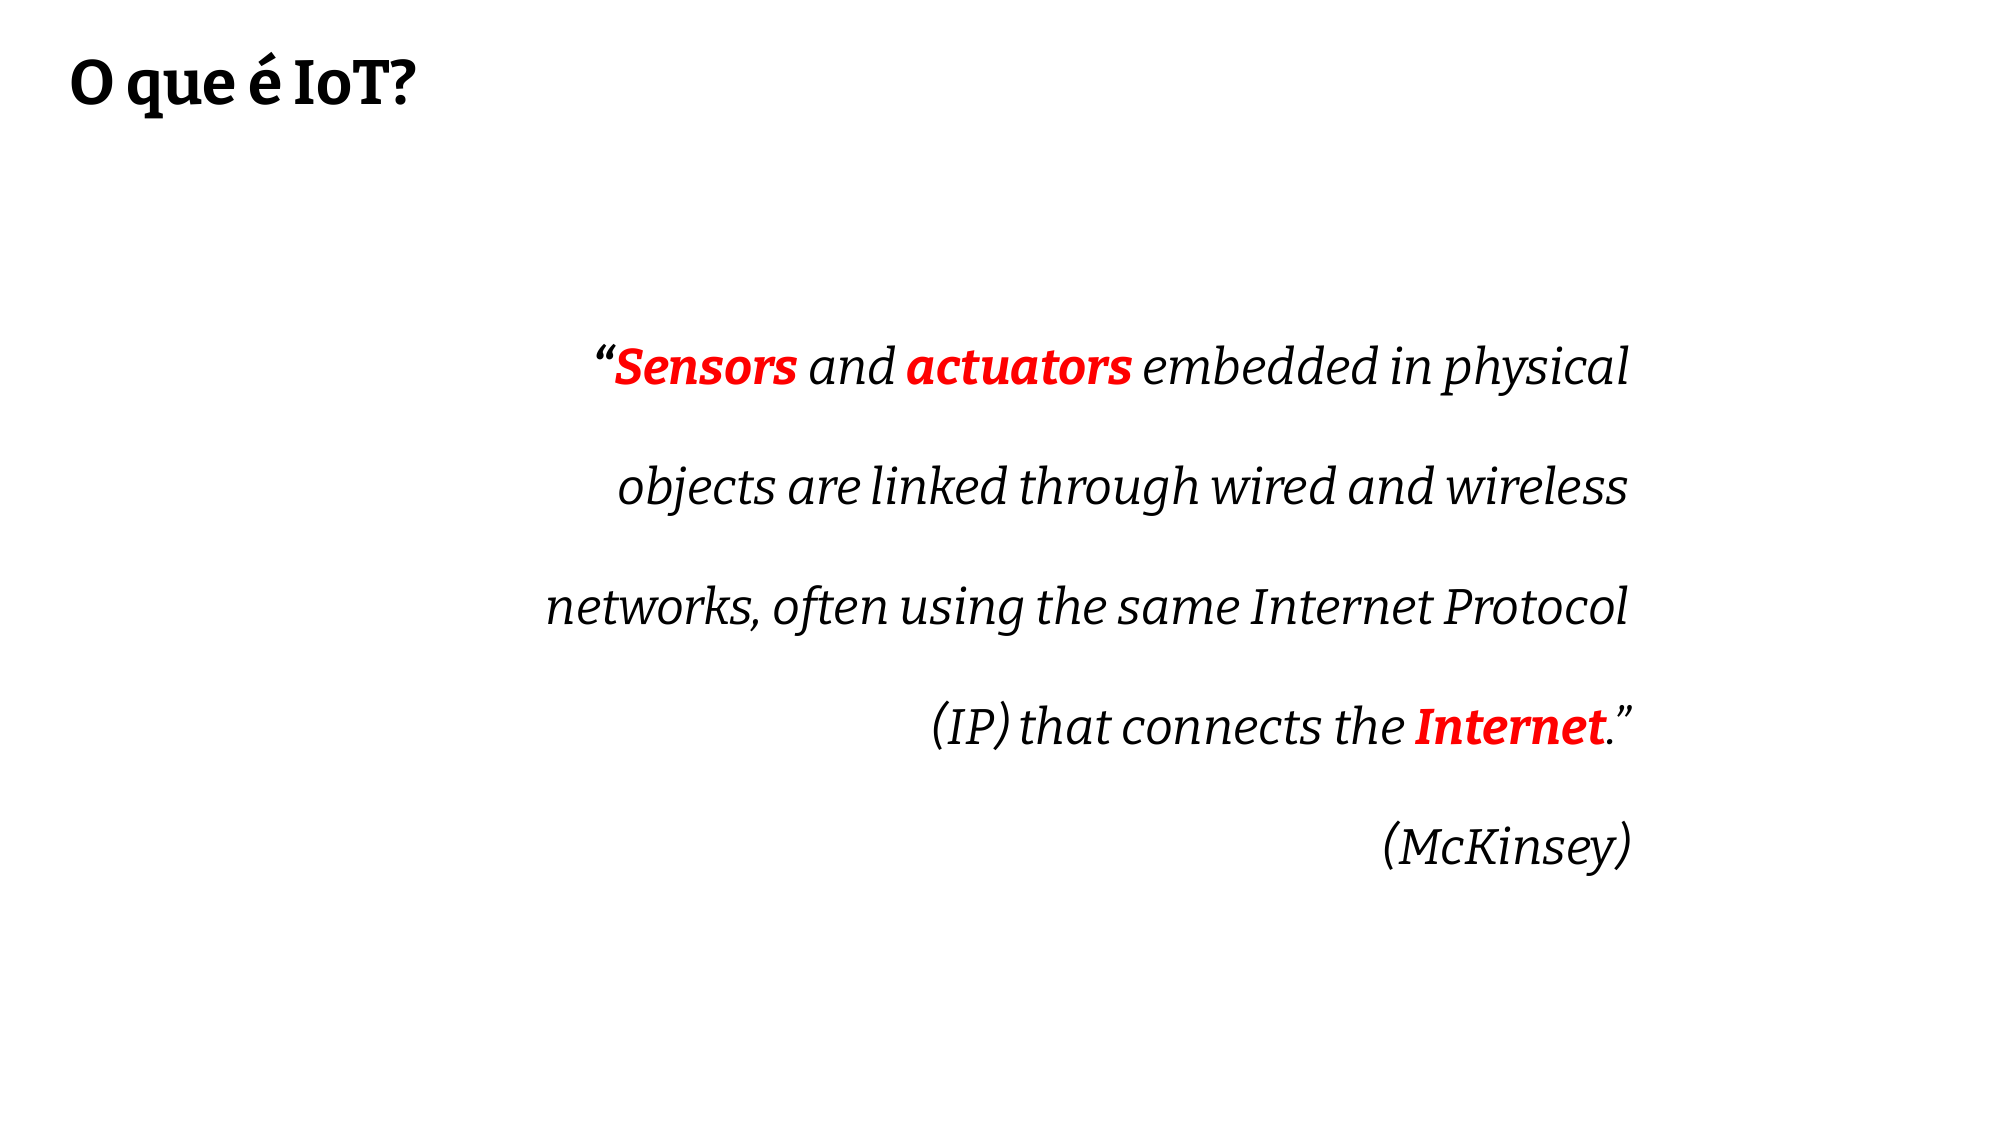

O que é IoT?
“Sensors and actuators embedded in physical objects are linked through wired and wireless networks, often using the same Internet Protocol (IP) that connects the Internet.”
(McKinsey)